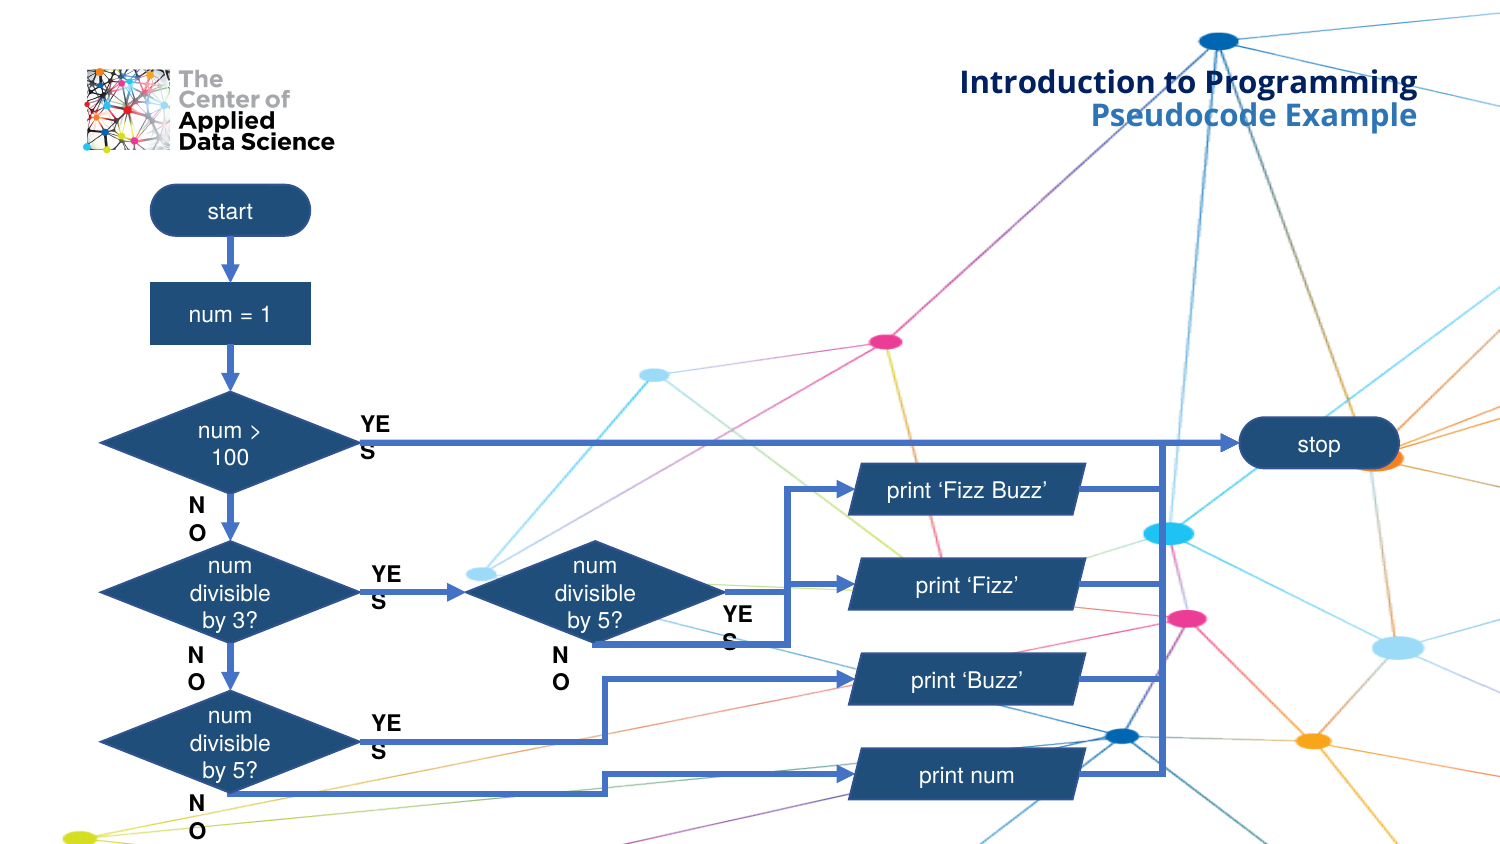

# Introduction to Programming
Pseudocode Example
start
num = 1
num > 100
YES
stop
print ‘Fizz Buzz’
NO
num divisible by 3?
num divisible by 5?
YES
print ‘Fizz’
YES
NO
NO
print ‘Buzz’
num divisible by 5?
YES
print num
NO